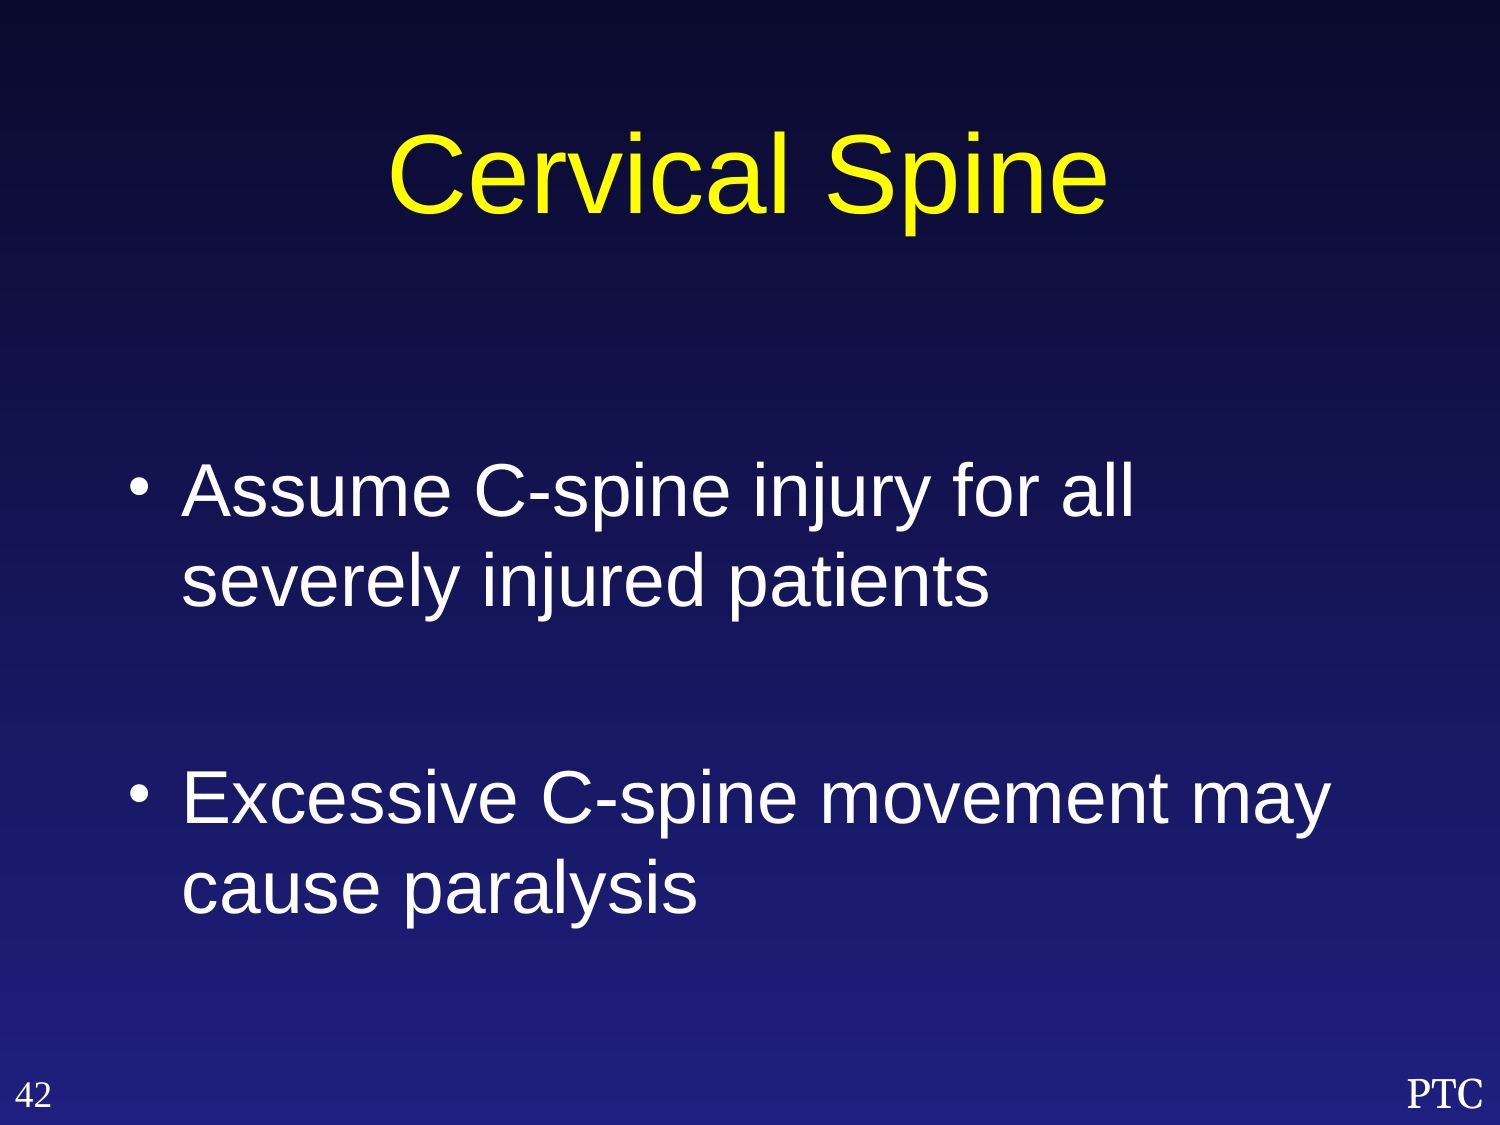

Cervical Spine

Assume C-spine injury for all severely injured patients

Excessive C-spine movement may cause paralysis
42